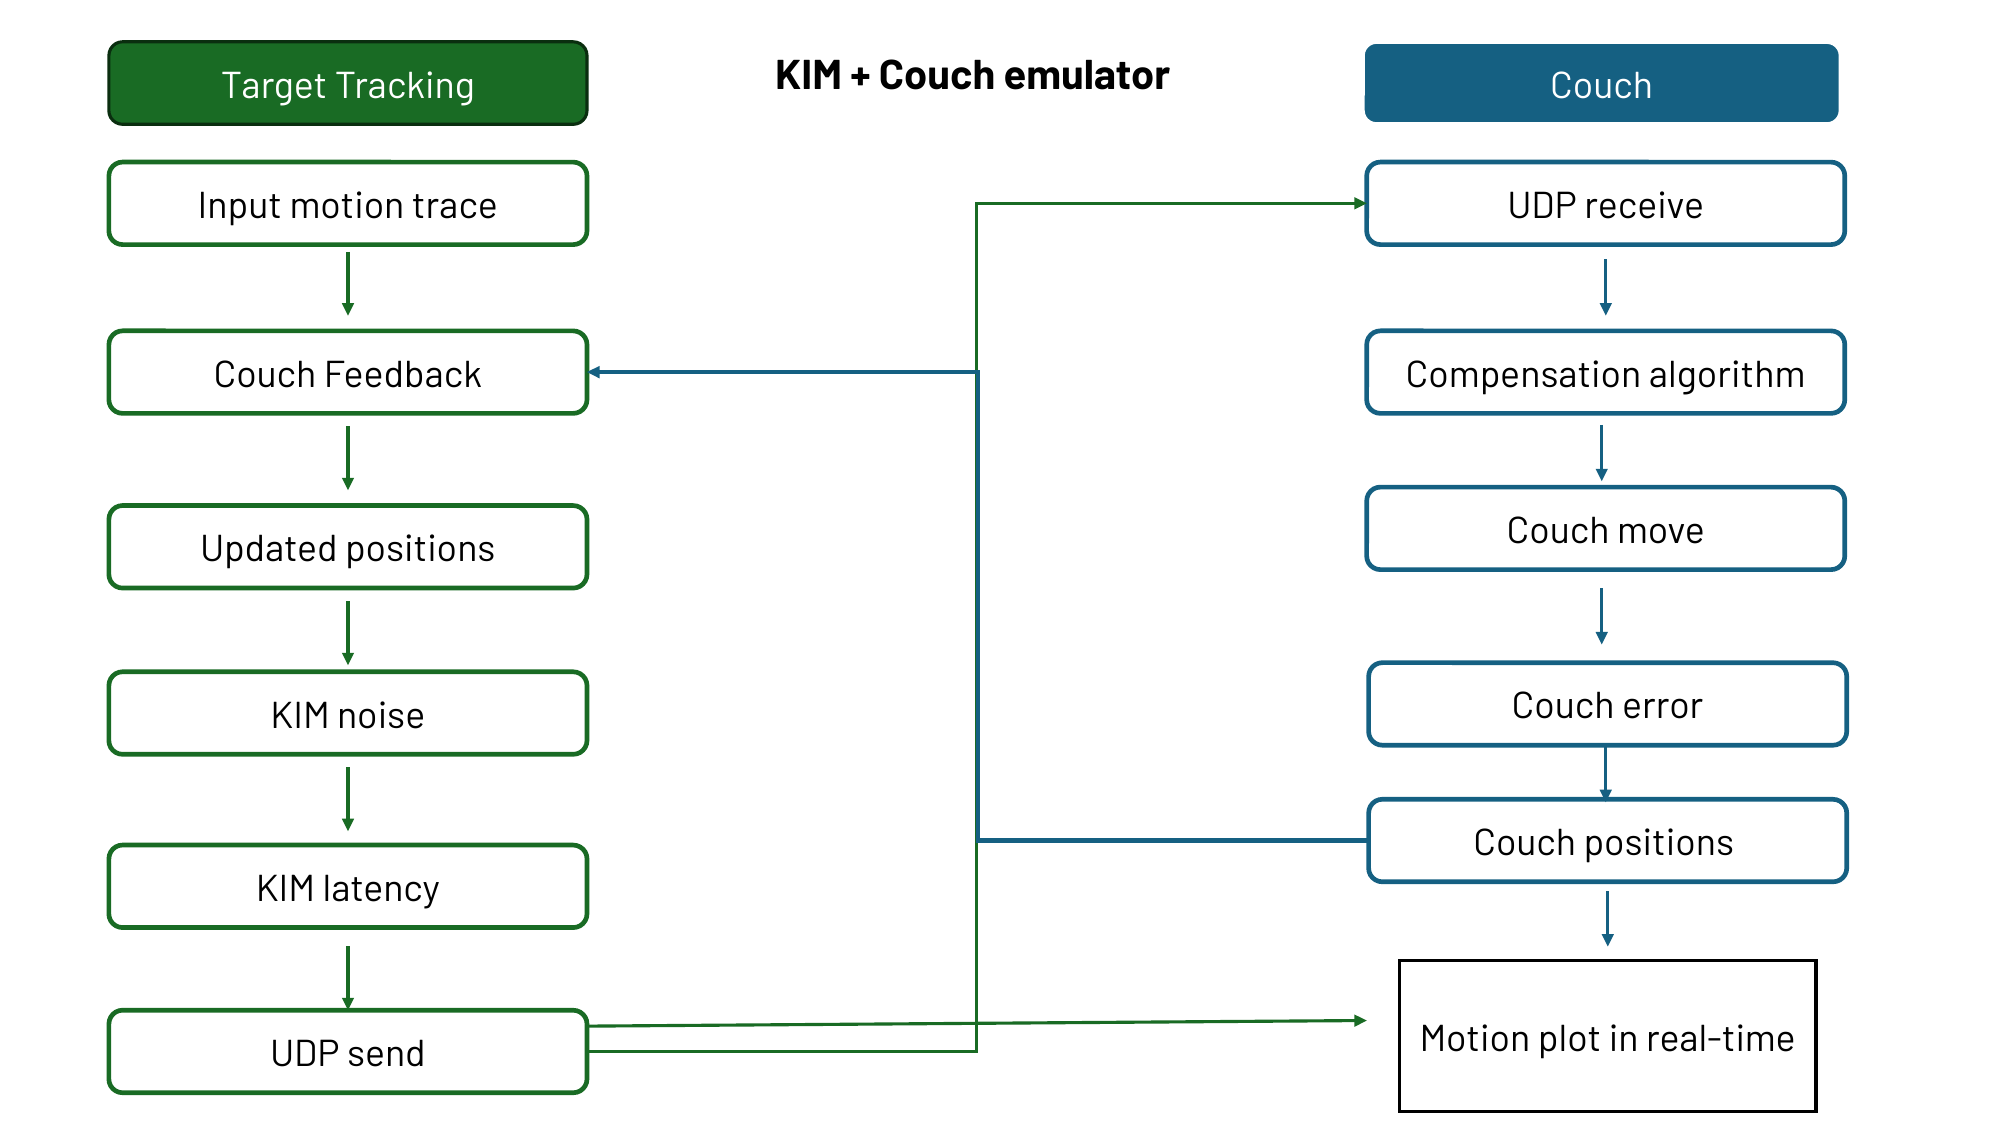

KIM + Couch emulator
Target Tracking
Couch
Input motion trace
UDP receive
Couch Feedback
Compensation algorithm
Couch move
Updated positions
Couch error
KIM noise
Couch positions
KIM latency
Motion plot in real-time
UDP send